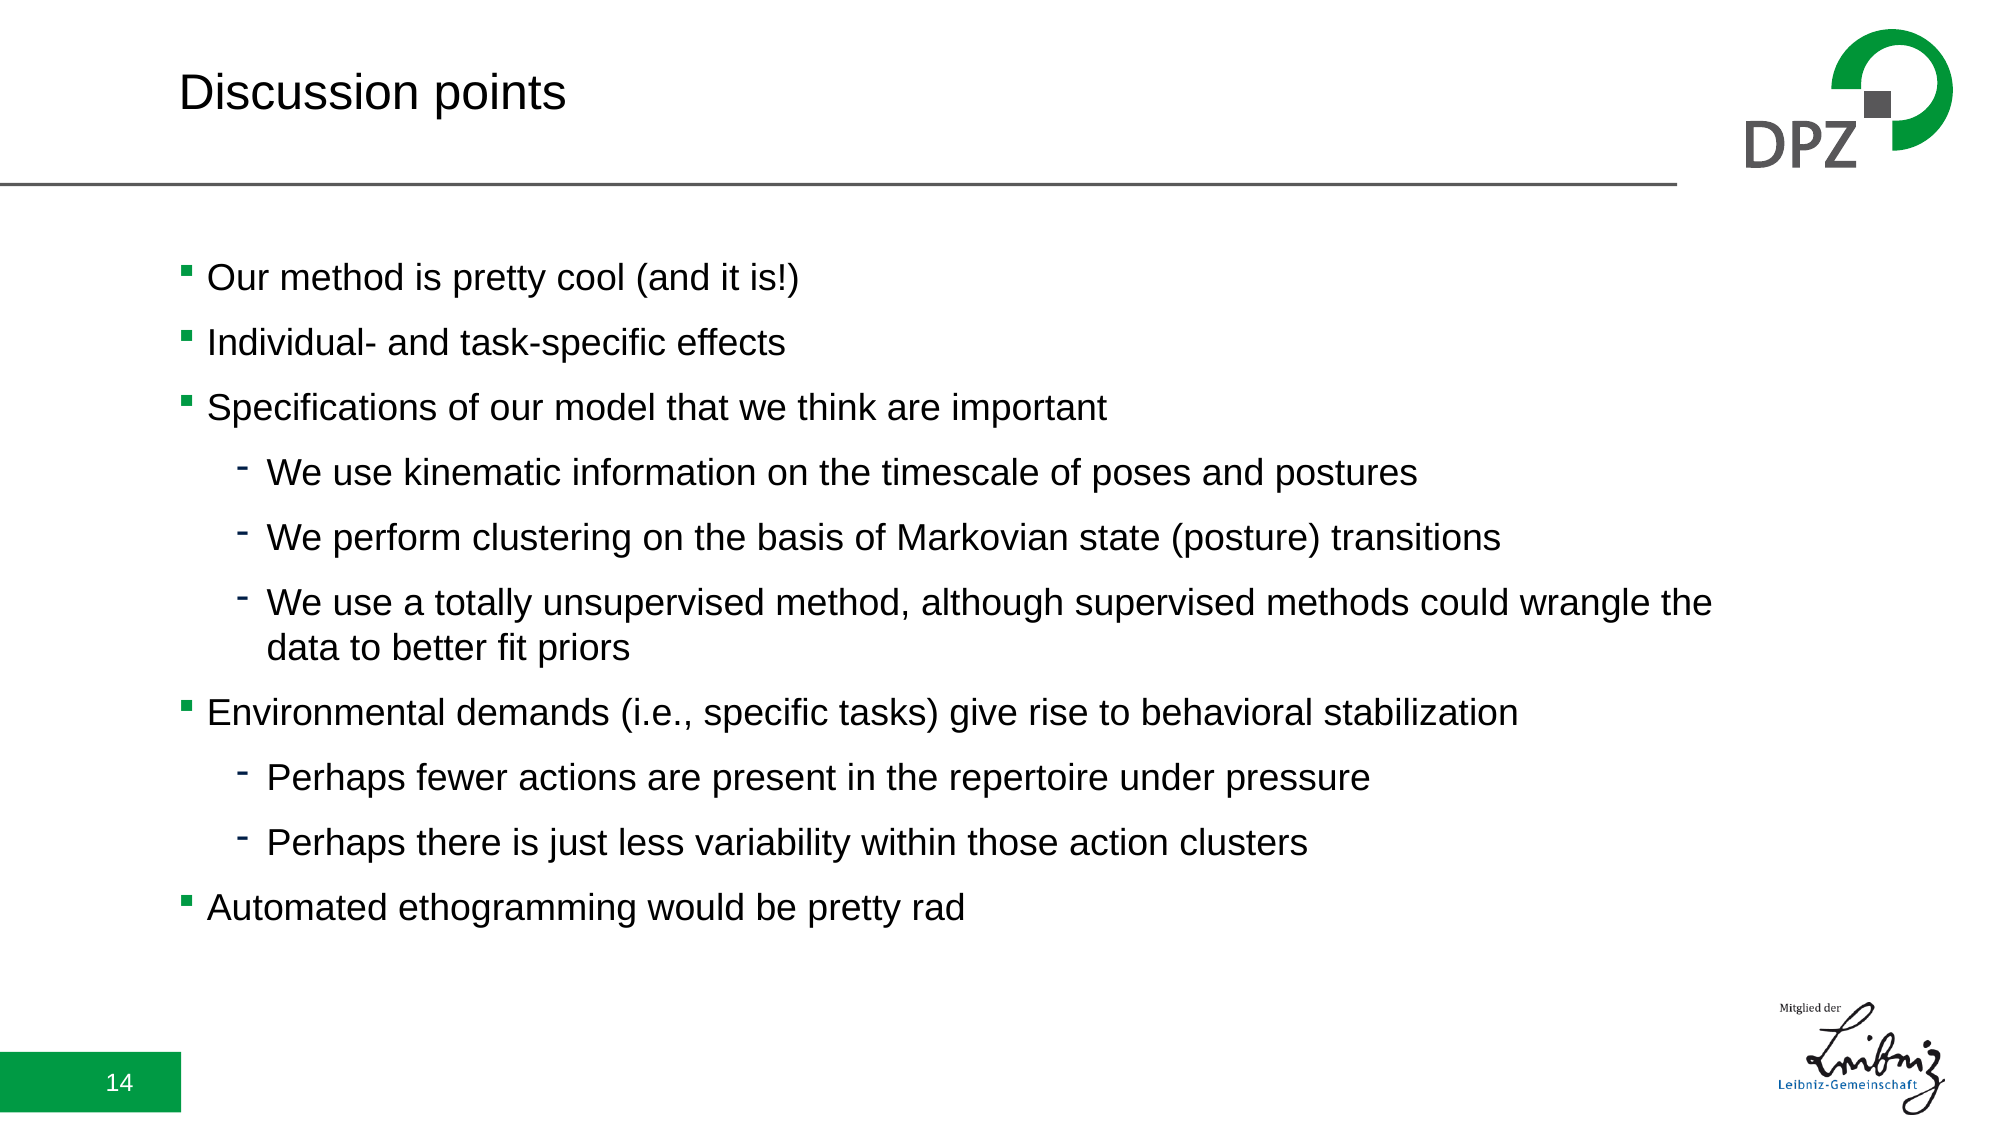

# Discussion points
Our method is pretty cool (and it is!)
Individual- and task-specific effects
Specifications of our model that we think are important
We use kinematic information on the timescale of poses and postures
We perform clustering on the basis of Markovian state (posture) transitions
We use a totally unsupervised method, although supervised methods could wrangle the data to better fit priors
Environmental demands (i.e., specific tasks) give rise to behavioral stabilization
Perhaps fewer actions are present in the repertoire under pressure
Perhaps there is just less variability within those action clusters
Automated ethogramming would be pretty rad

14